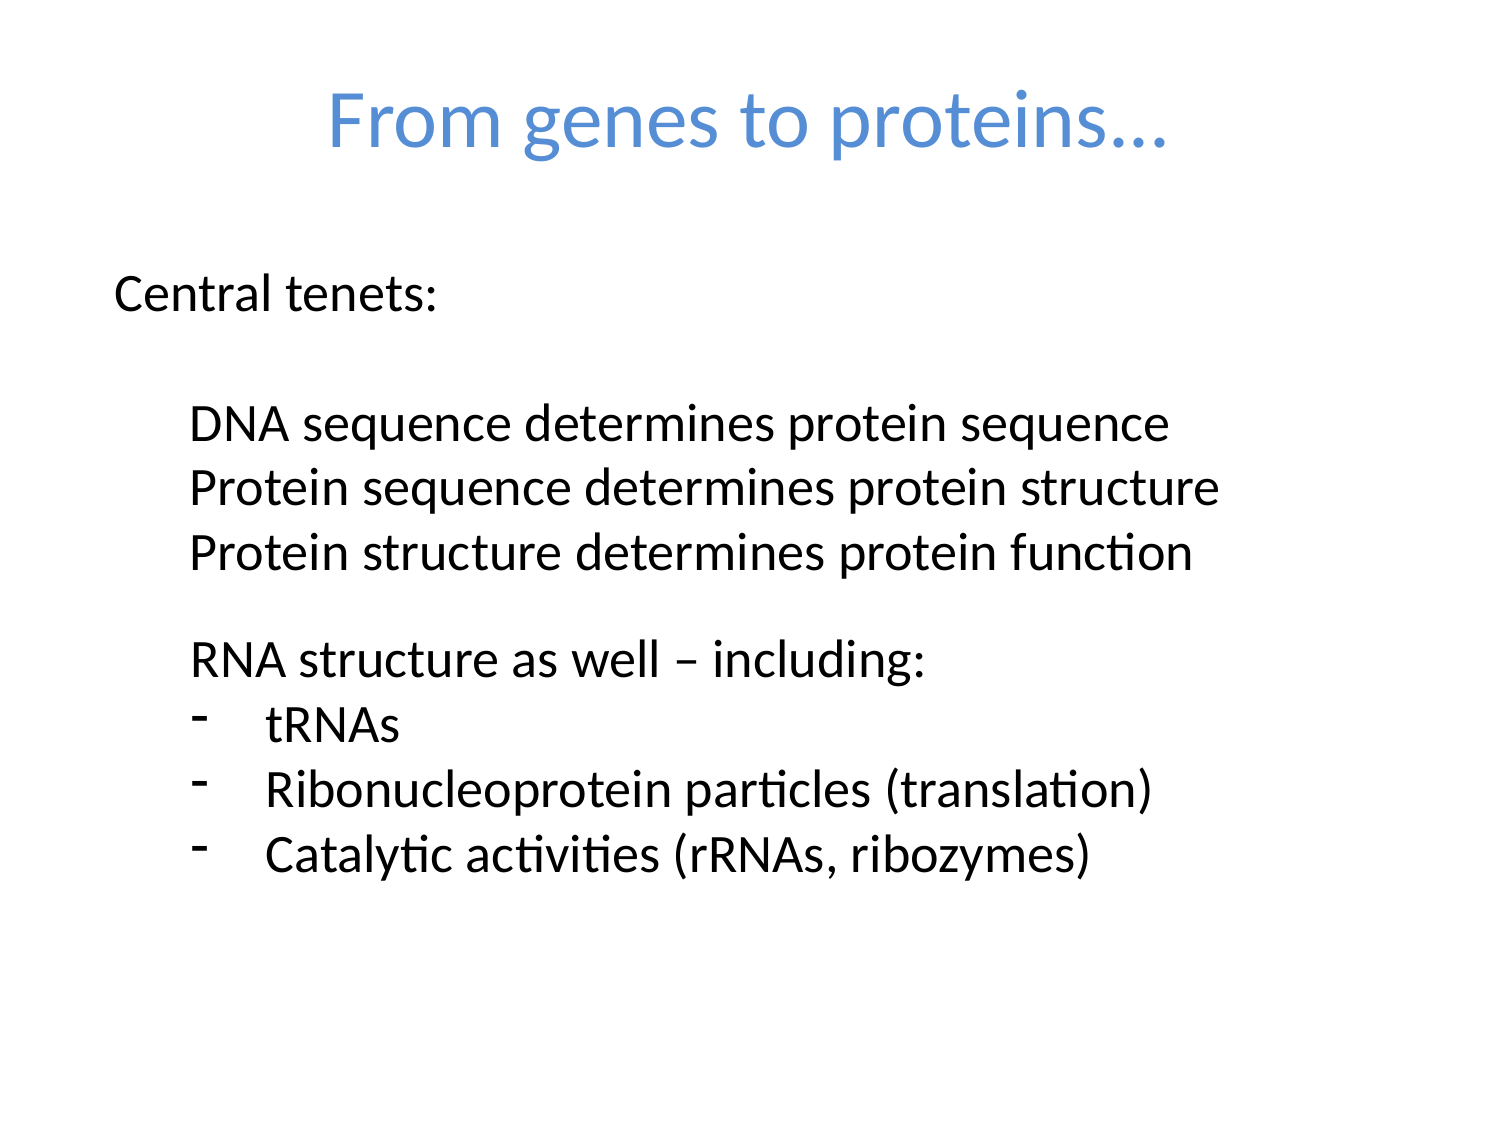

# From genes to proteins...

Central tenets:

DNA sequence determines protein sequence
Protein sequence determines protein structure
Protein structure determines protein function

RNA structure as well – including:
tRNAs
Ribonucleoprotein particles (translation)
Catalytic activities (rRNAs, ribozymes)